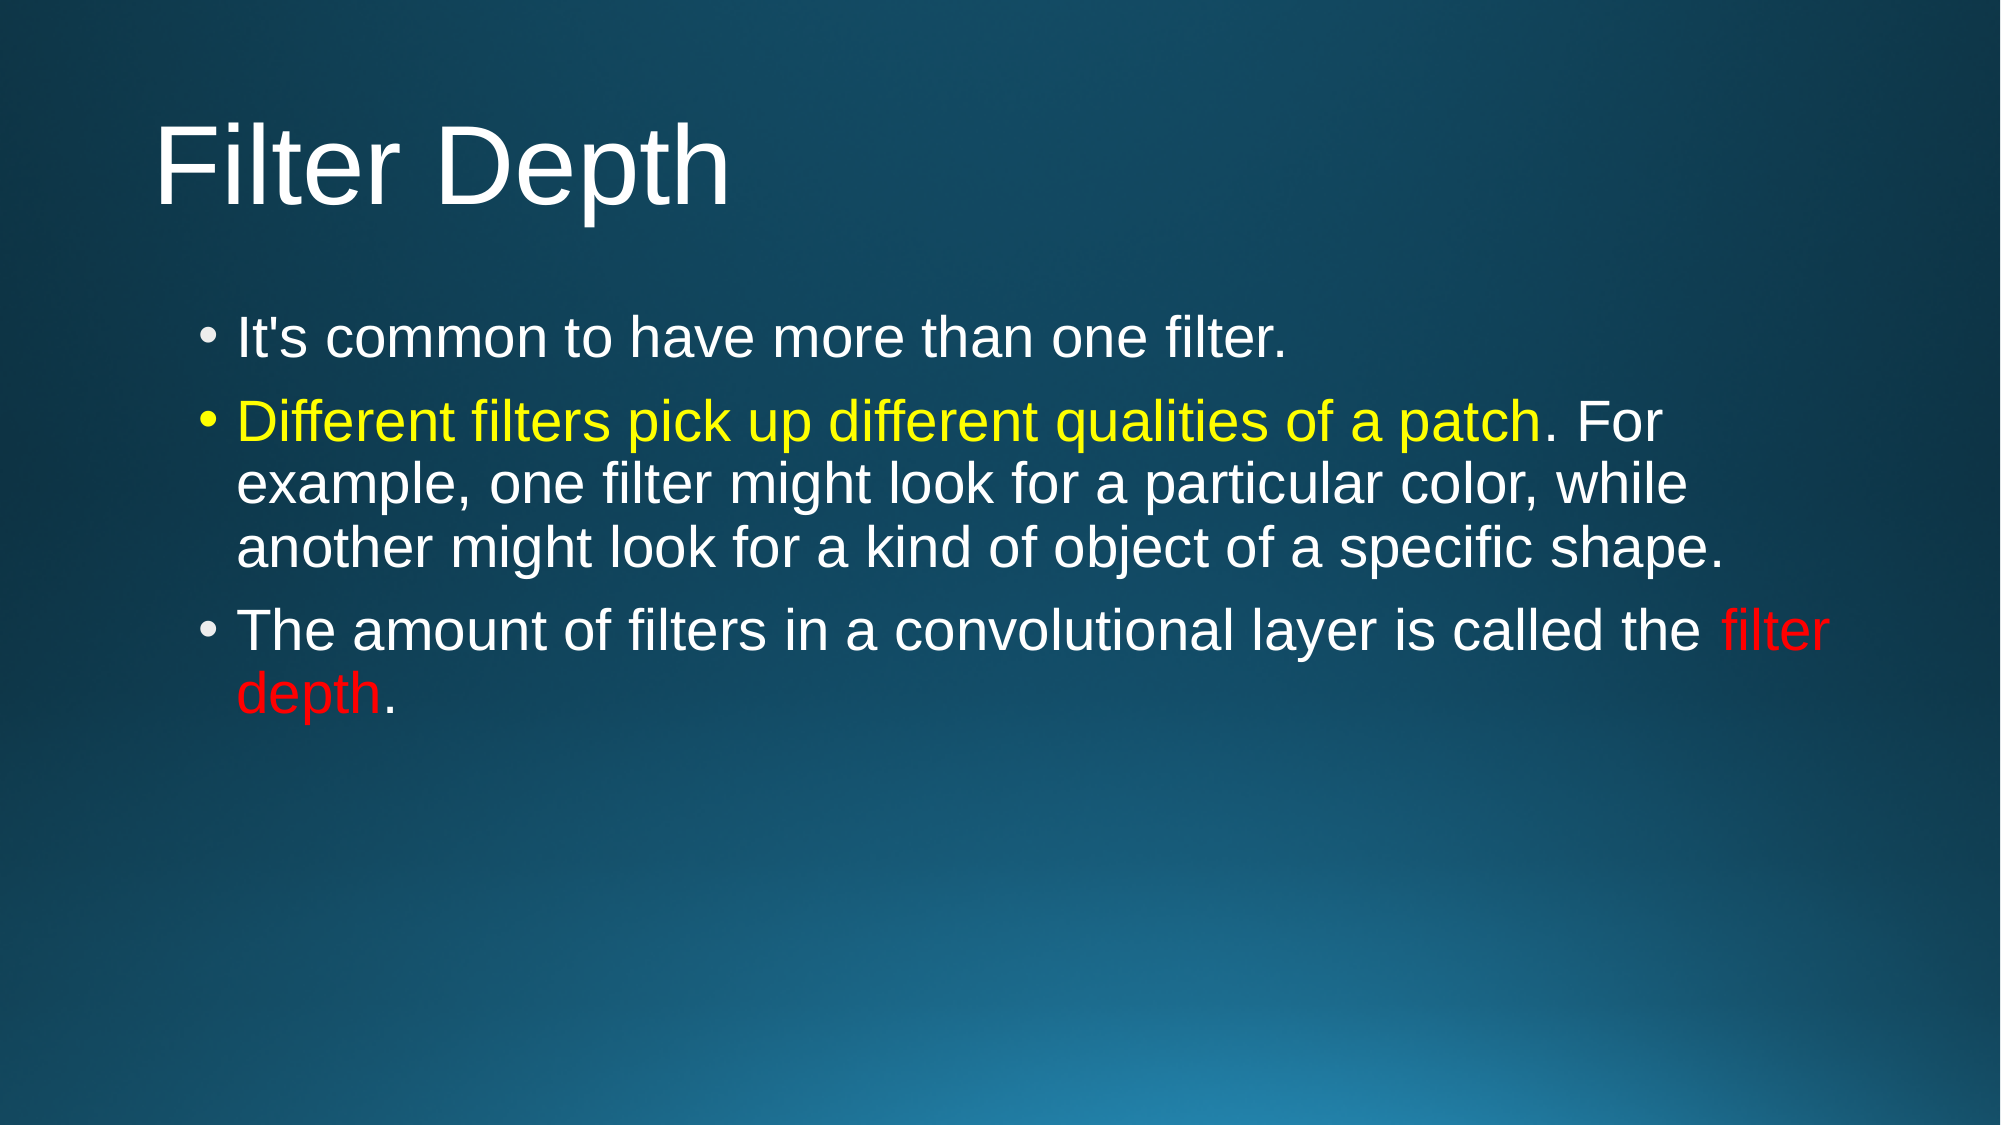

# Filter Depth
It's common to have more than one filter.
Different filters pick up different qualities of a patch. For example, one filter might look for a particular color, while another might look for a kind of object of a specific shape.
The amount of filters in a convolutional layer is called the filter depth.